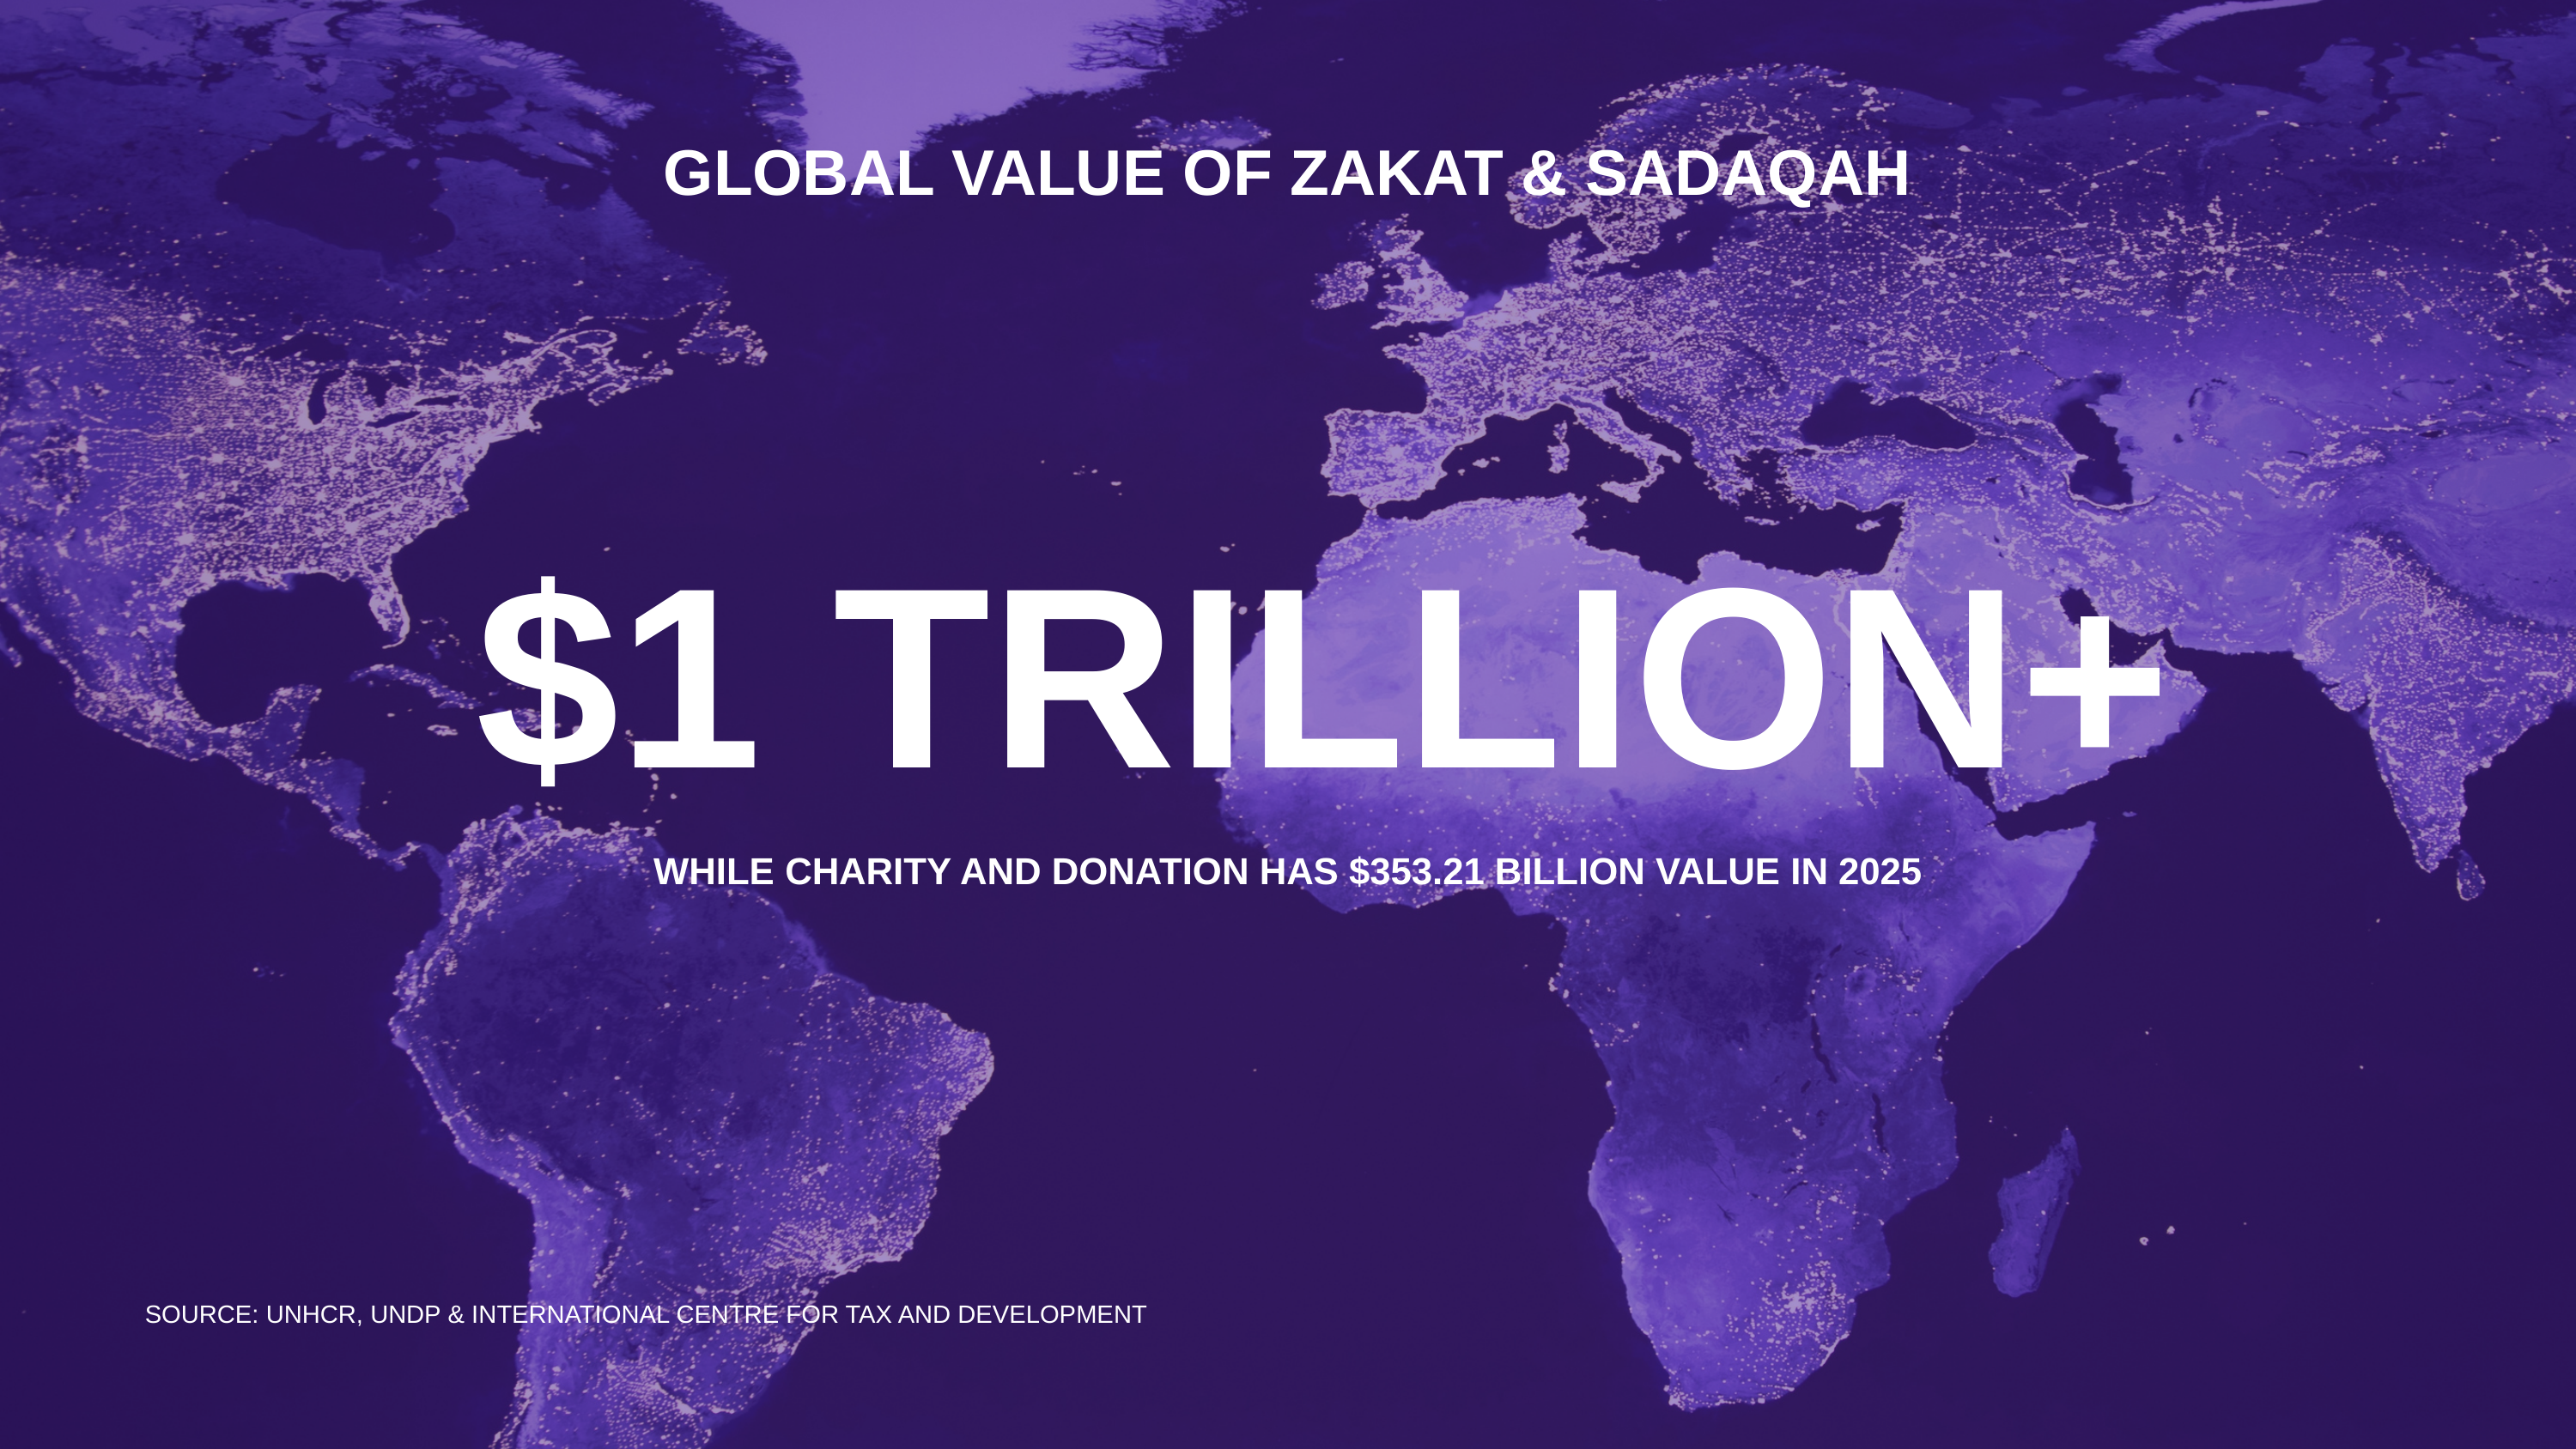

GLOBAL VALUE OF ZAKAT & SADAQAH
 $1 TRILLION+
WHILE CHARITY AND DONATION HAS $353.21 BILLION VALUE IN 2025
SOURCE: UNHCR, UNDP & INTERNATIONAL CENTRE FOR TAX AND DEVELOPMENT